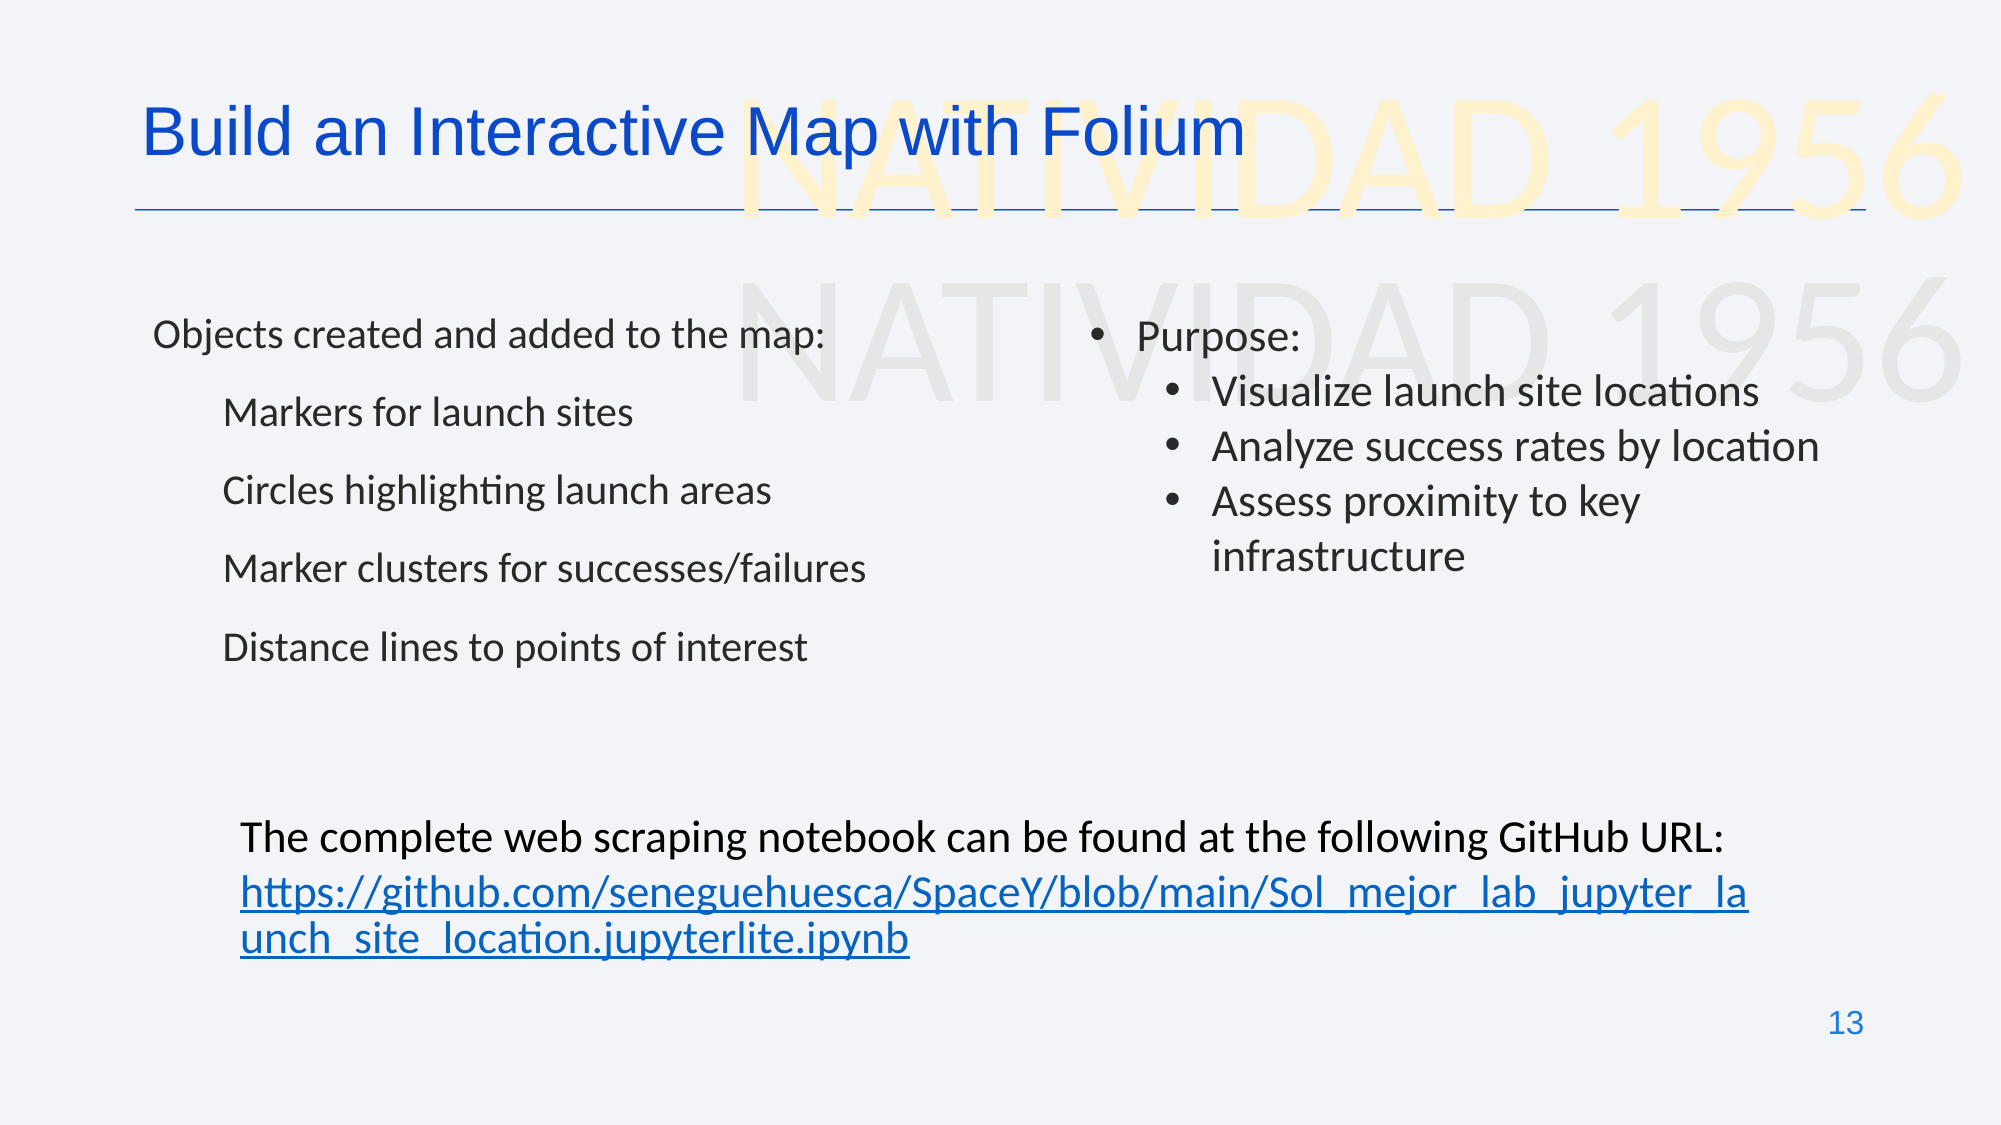

Build an Interactive Map with Folium
Objects created and added to the map:
Markers for launch sites
Circles highlighting launch areas
Marker clusters for successes/failures
Distance lines to points of interest

Purpose:
Visualize launch site locations
Analyze success rates by location
Assess proximity to key infrastructure

The complete web scraping notebook can be found at the following GitHub URL:
https://github.com/seneguehuesca/SpaceY/blob/main/Sol_mejor_lab_jupyter_launch_site_location.jupyterlite.ipynb
13